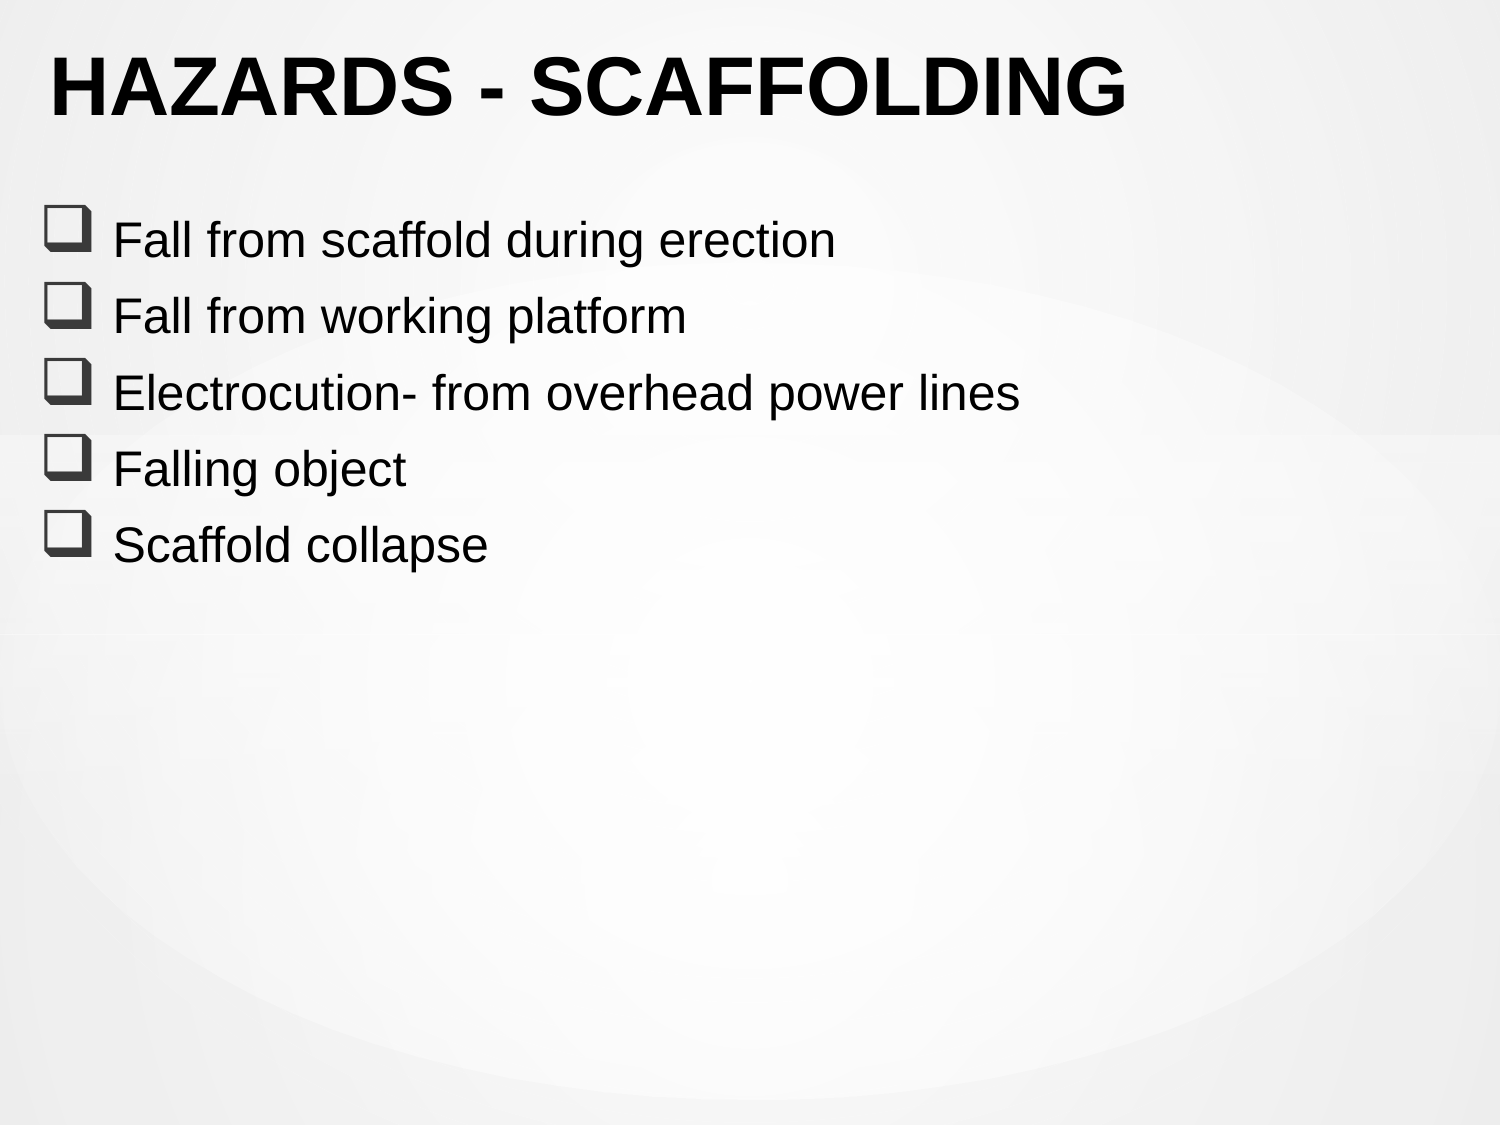

# HAZARDS - SCAFFOLDING
 Fall from scaffold during erection
 Fall from working platform
 Electrocution- from overhead power lines
 Falling object
 Scaffold collapse